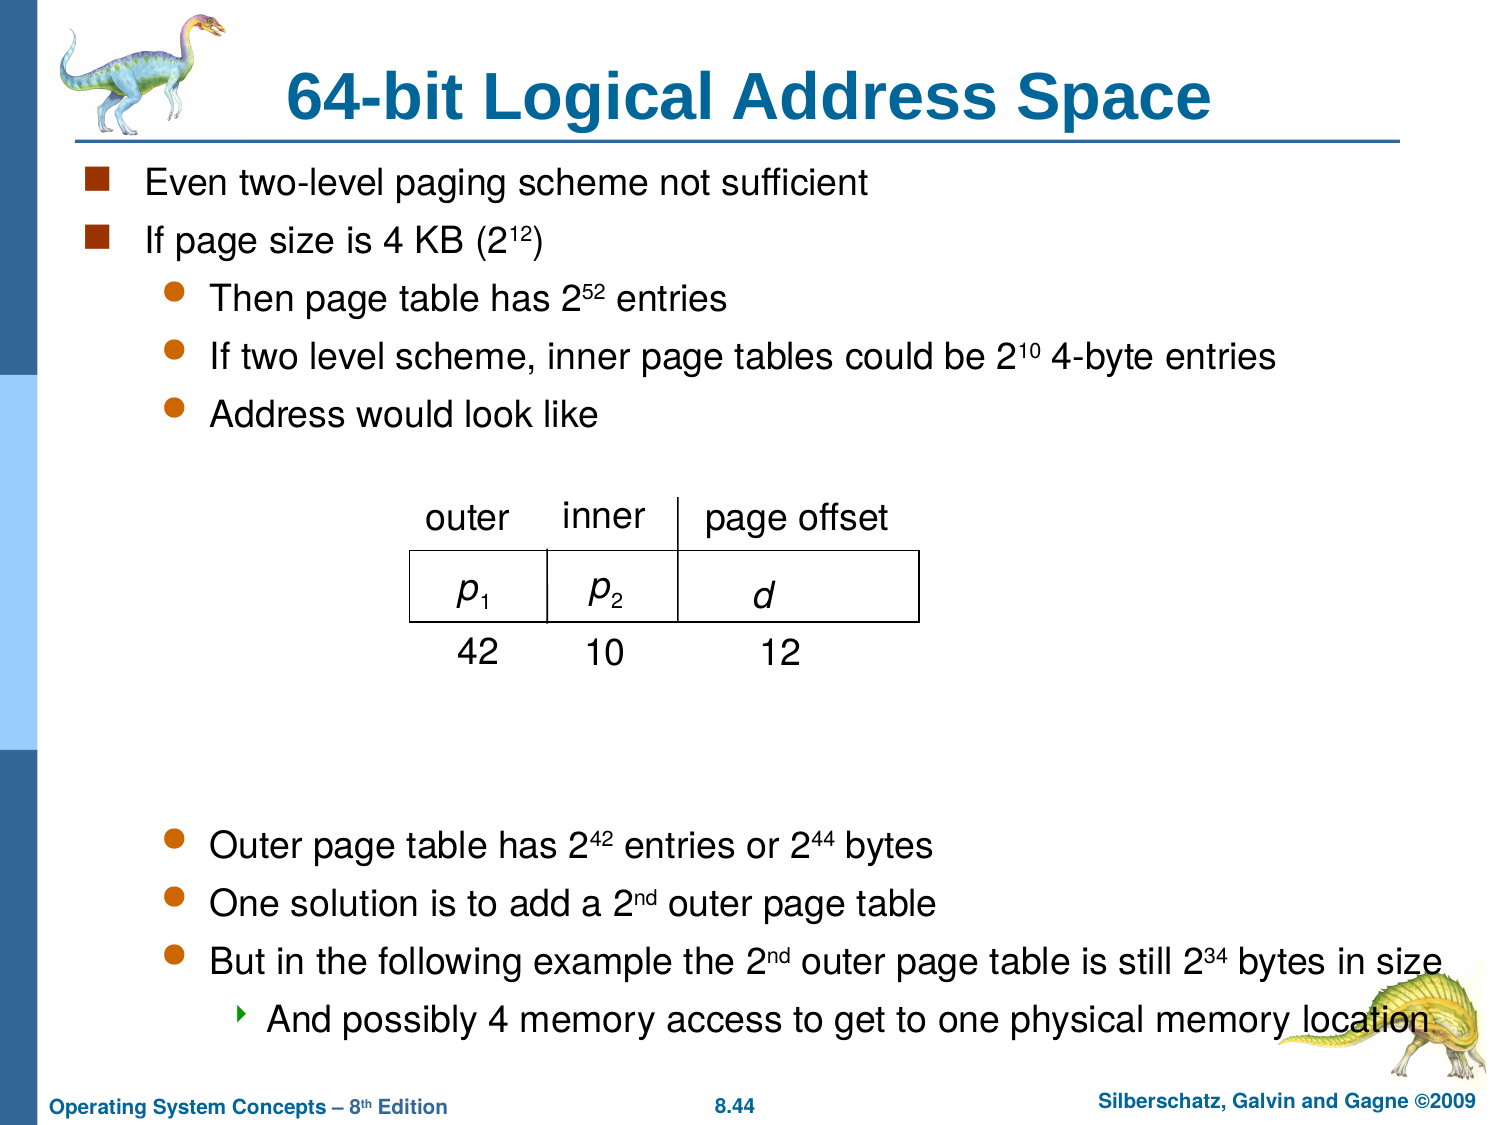

# 64-bit Logical Address Space
Even two-level paging scheme not sufficient
If page size is 4 KB (212)
Then page table has 252 entries
If two level scheme, inner page tables could be 210 4-byte entries
Address would look like

Outer page table has 242 entries or 244 bytes
One solution is to add a 2nd outer page table
But in the following example the 2nd outer page table is still 234 bytes in size
And possibly 4 memory access to get to one physical memory location

inner
page offset
outer

p2
p1
d
42
10
12